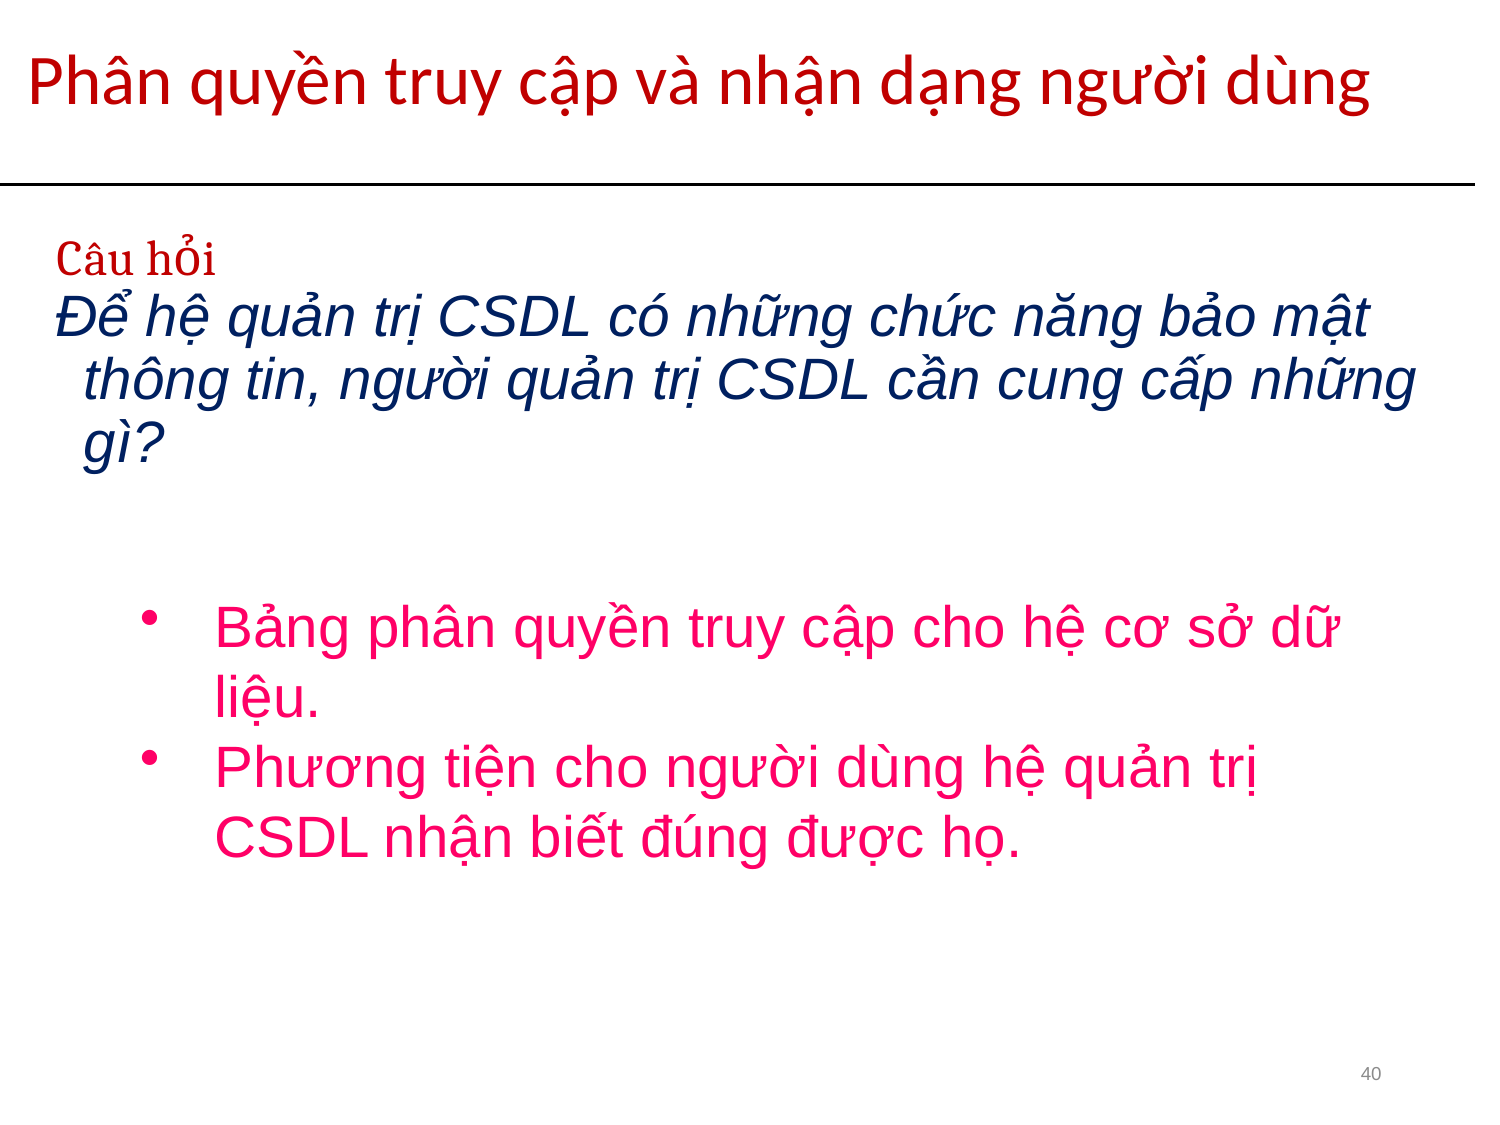

# Phân quyền truy cập và nhận dạng người dùng
Câu hỏi
Để hệ quản trị CSDL có những chức năng bảo mật thông tin, người quản trị CSDL cần cung cấp những gì?
Bảng phân quyền truy cập cho hệ cơ sở dữ liệu.
Phương tiện cho người dùng hệ quản trị CSDL nhận biết đúng được họ.
40